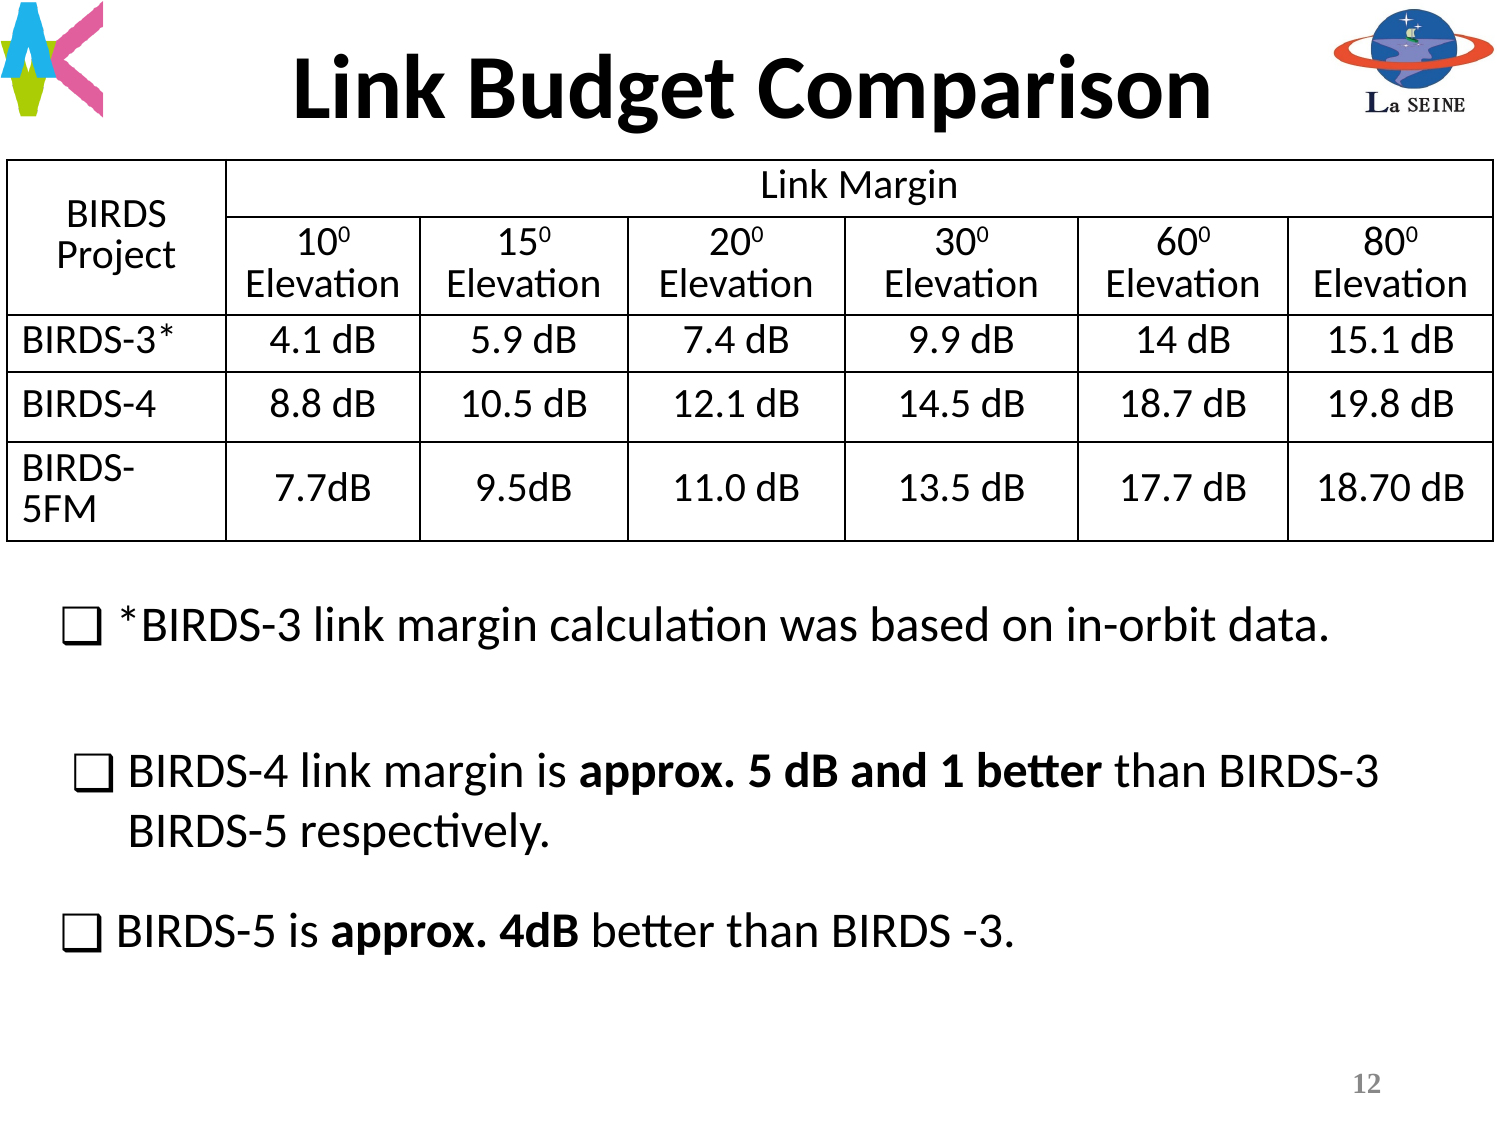

Link Budget Comparison
| BIRDS Project | Link Margin |  |  |  |  |  |
| --- | --- | --- | --- | --- | --- | --- |
|  | 100 Elevation | 150 Elevation | 200 Elevation | 300 Elevation | 600 Elevation | 800 Elevation |
| BIRDS-3\* | 4.1 dB | 5.9 dB | 7.4 dB | 9.9 dB | 14 dB | 15.1 dB |
| BIRDS-4 | 8.8 dB | 10.5 dB | 12.1 dB | 14.5 dB | 18.7 dB | 19.8 dB |
| BIRDS-5FM | 7.7dB | 9.5dB | 11.0 dB | 13.5 dB | 17.7 dB | 18.70 dB |
*BIRDS-3 link margin calculation was based on in-orbit data.
BIRDS-4 link margin is approx. 5 dB and 1 better than BIRDS-3 BIRDS-5 respectively.
BIRDS-5 is approx. 4dB better than BIRDS -3.

12